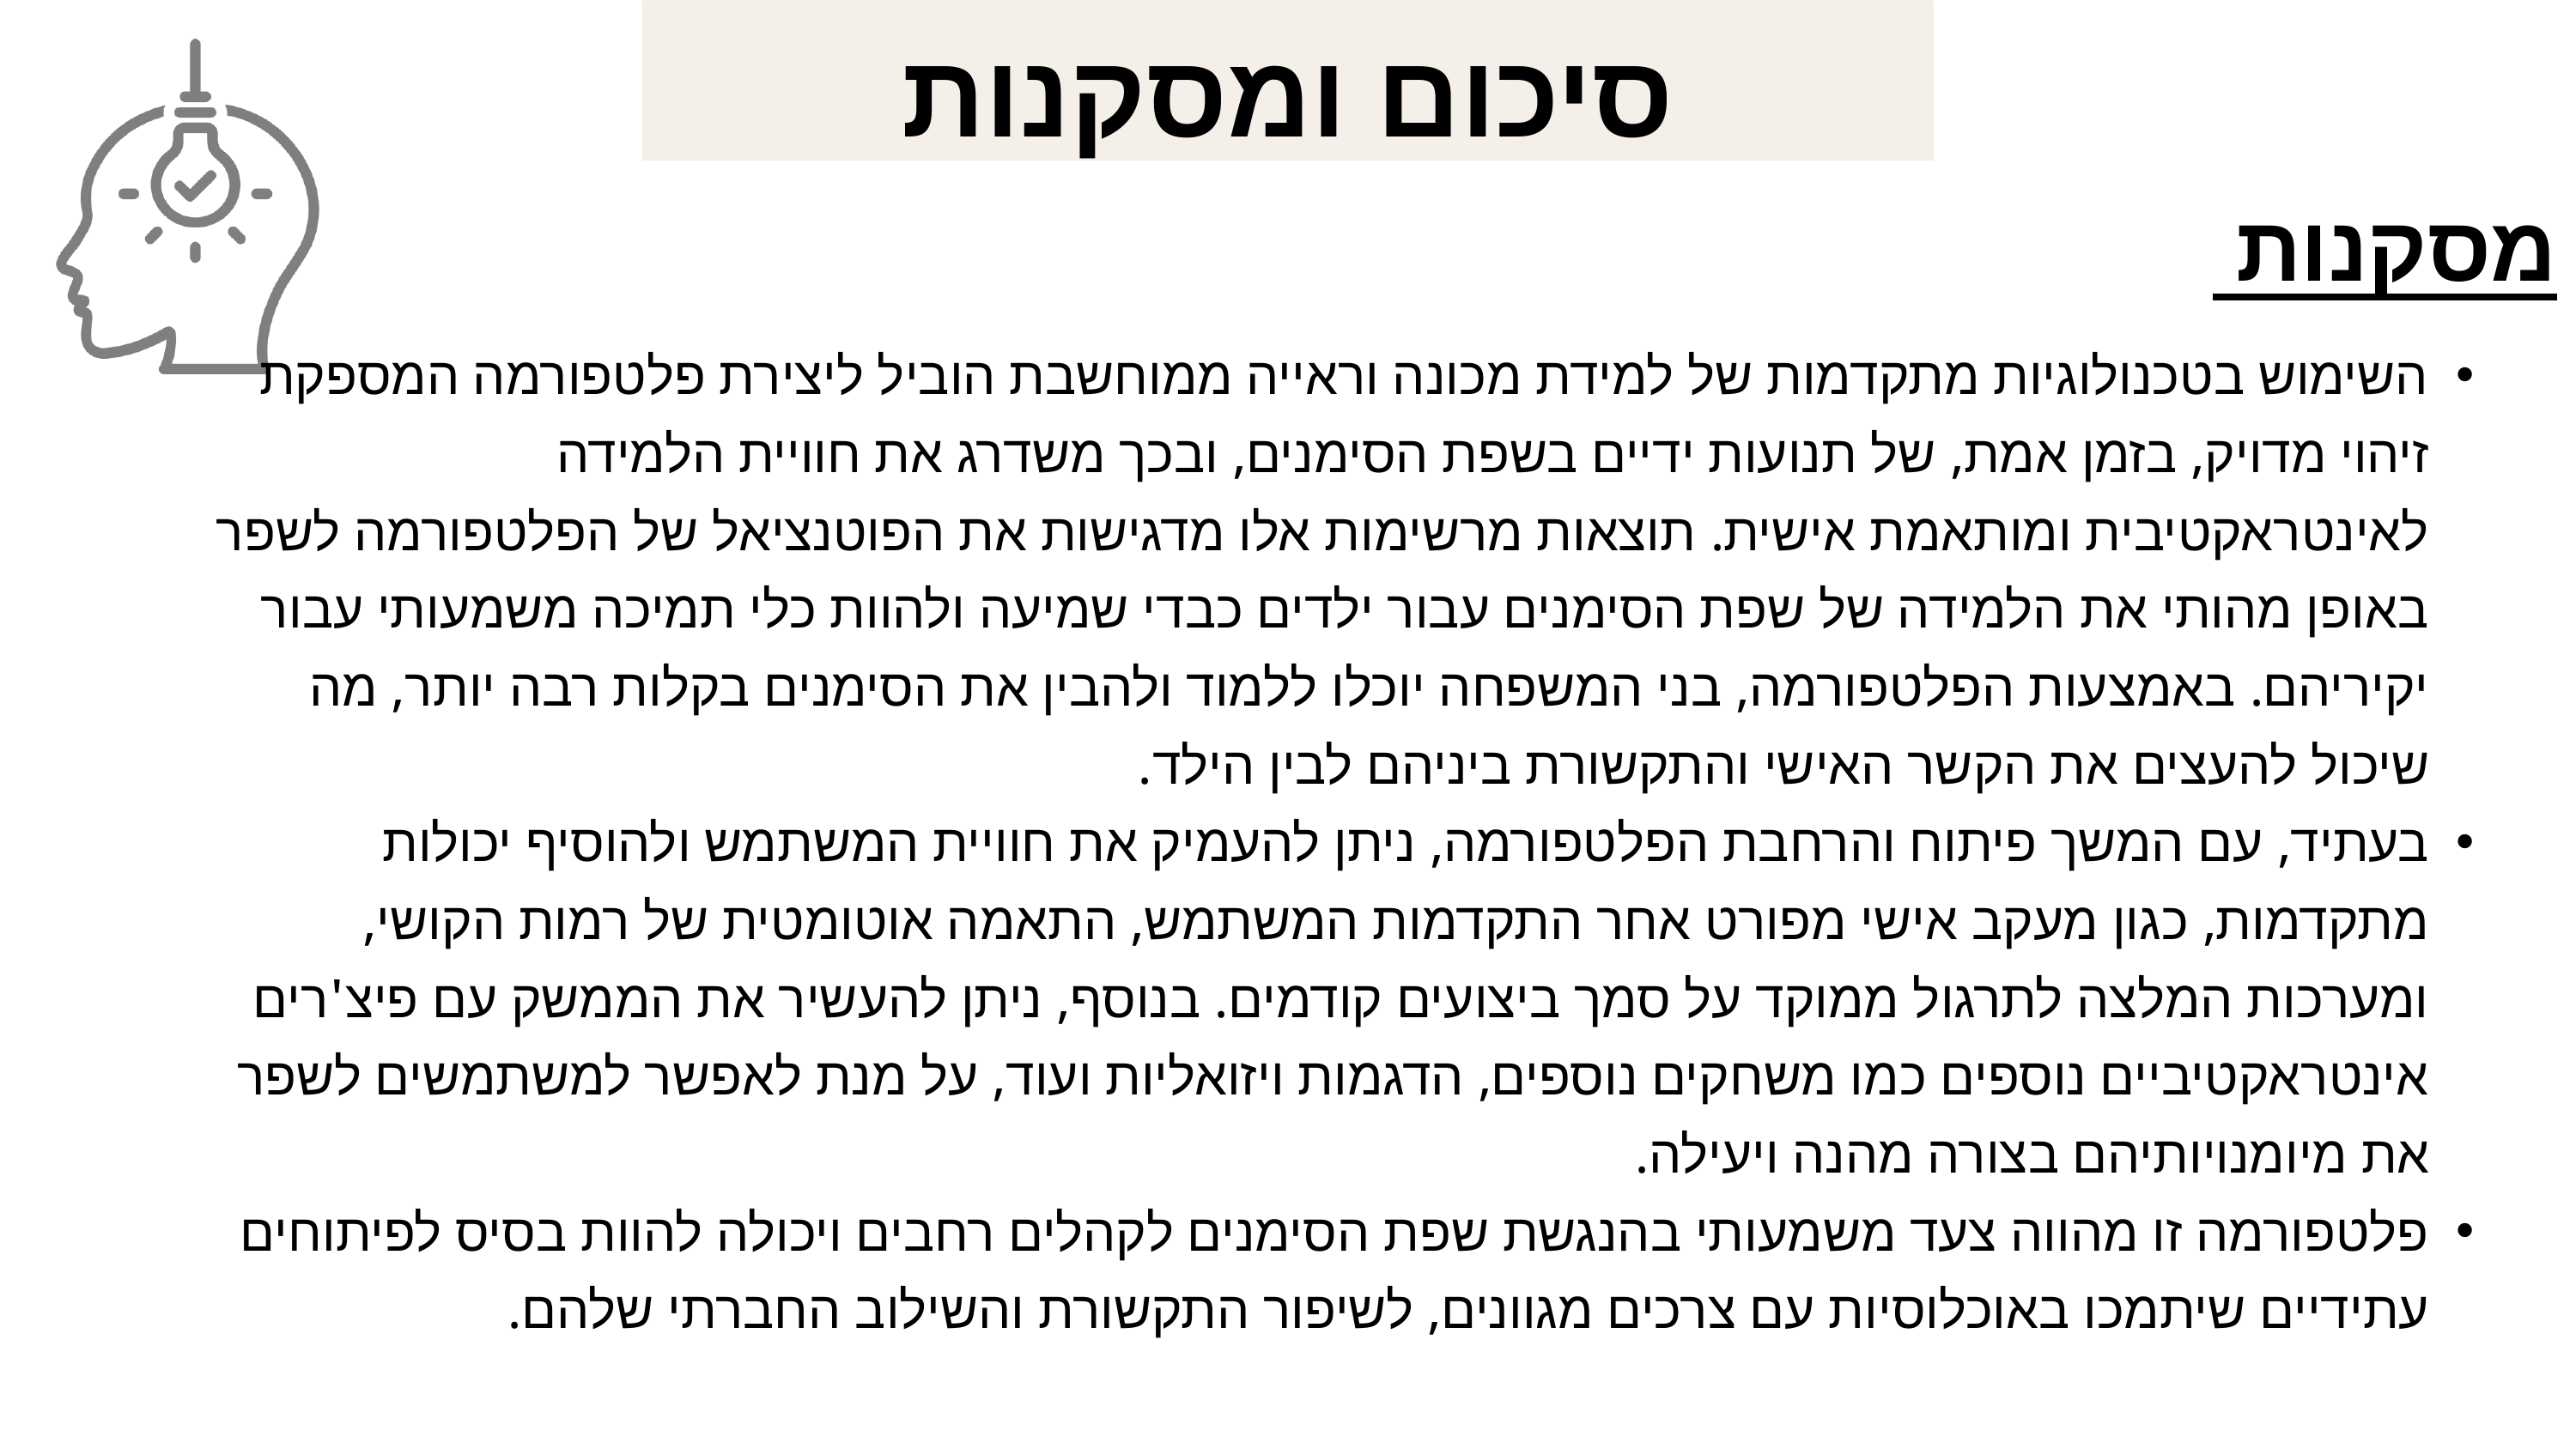

סיכום ומסקנות

מסקנות
השימוש בטכנולוגיות מתקדמות של למידת מכונה וראייה ממוחשבת הוביל ליצירת פלטפורמה המספקת זיהוי מדויק, בזמן אמת, של תנועות ידיים בשפת הסימנים, ובכך משדרג את חוויית הלמידה לאינטראקטיבית ומותאמת אישית. תוצאות מרשימות אלו מדגישות את הפוטנציאל של הפלטפורמה לשפר באופן מהותי את הלמידה של שפת הסימנים עבור ילדים כבדי שמיעה ולהוות כלי תמיכה משמעותי עבור יקיריהם. באמצעות הפלטפורמה, בני המשפחה יוכלו ללמוד ולהבין את הסימנים בקלות רבה יותר, מה שיכול להעצים את הקשר האישי והתקשורת ביניהם לבין הילד.
בעתיד, עם המשך פיתוח והרחבת הפלטפורמה, ניתן להעמיק את חוויית המשתמש ולהוסיף יכולות מתקדמות, כגון מעקב אישי מפורט אחר התקדמות המשתמש, התאמה אוטומטית של רמות הקושי, ומערכות המלצה לתרגול ממוקד על סמך ביצועים קודמים. בנוסף, ניתן להעשיר את הממשק עם פיצ'רים אינטראקטיביים נוספים כמו משחקים נוספים, הדגמות ויזואליות ועוד, על מנת לאפשר למשתמשים לשפר את מיומנויותיהם בצורה מהנה ויעילה.
פלטפורמה זו מהווה צעד משמעותי בהנגשת שפת הסימנים לקהלים רחבים ויכולה להוות בסיס לפיתוחים עתידיים שיתמכו באוכלוסיות עם צרכים מגוונים, לשיפור התקשורת והשילוב החברתי שלהם.